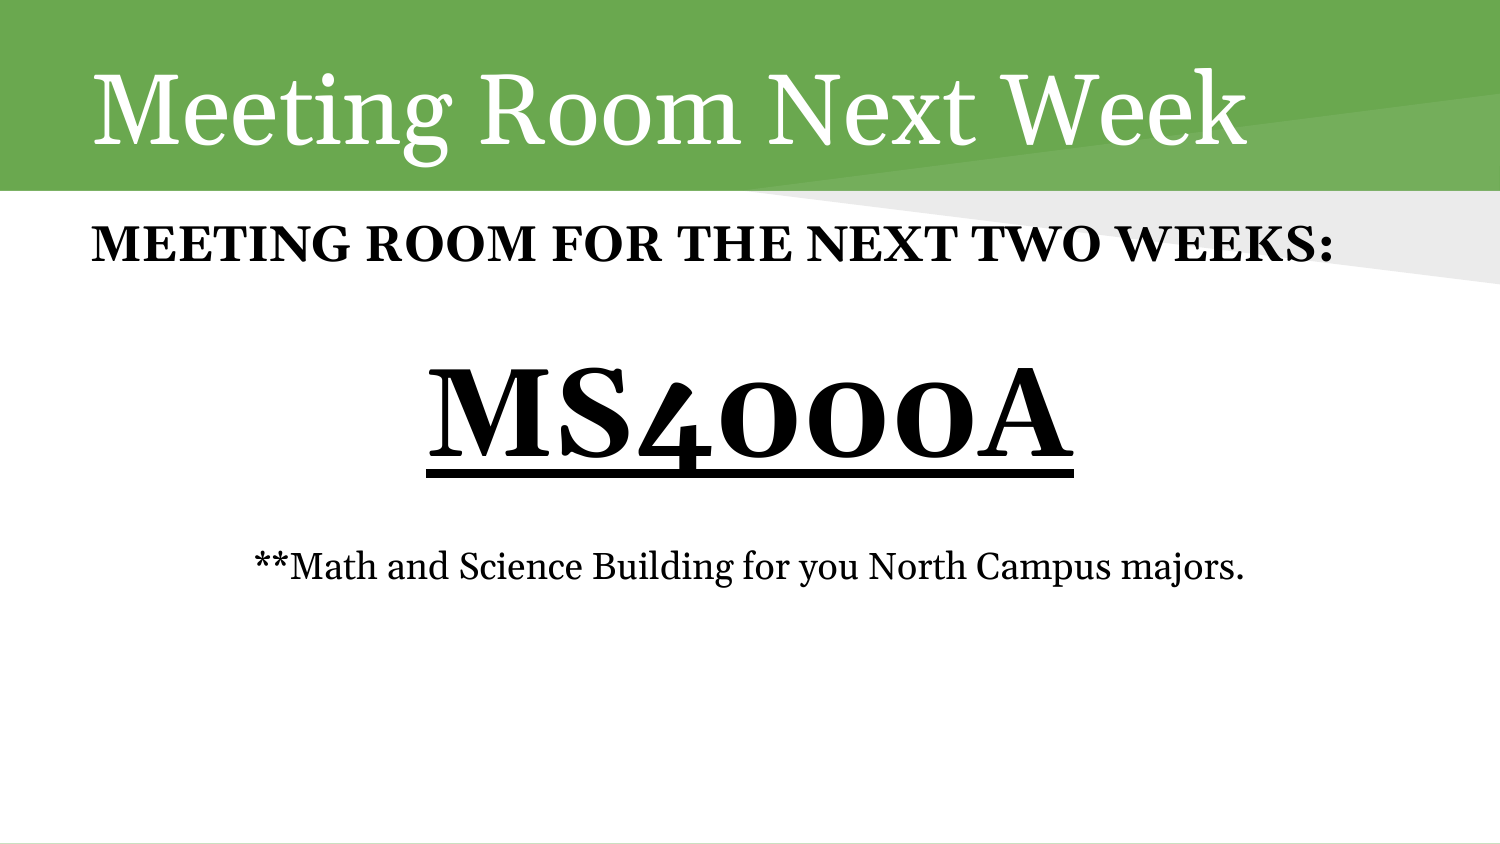

# Meeting Room Next Week
MEETING ROOM FOR THE NEXT TWO WEEKS:

MS4000A

**Math and Science Building for you North Campus majors.